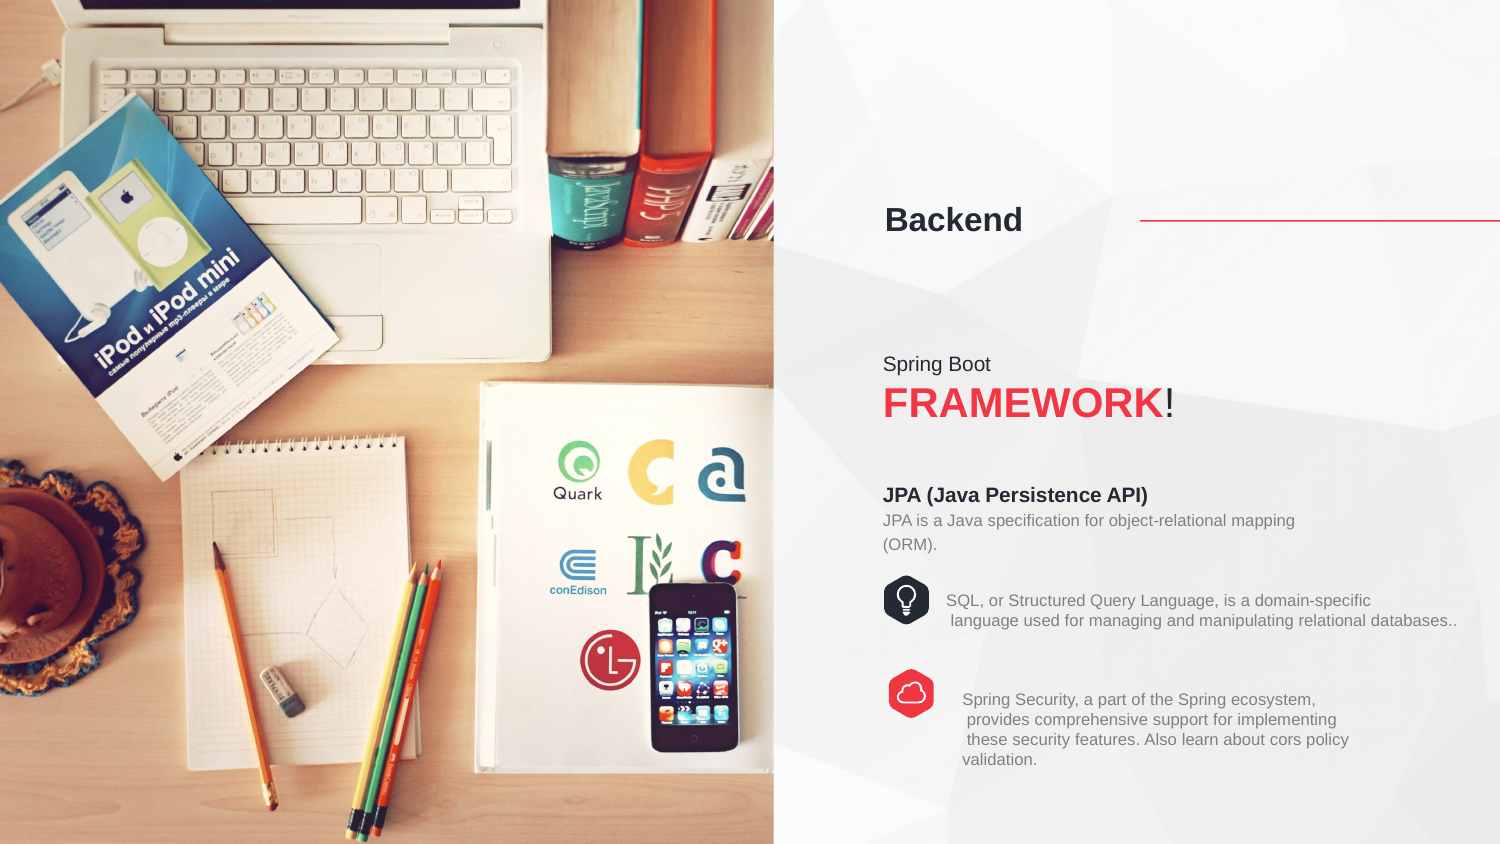

Backend

Spring Boot
FRAMEWORK!
JPA (Java Persistence API)
JPA is a Java specification for object-relational mapping (ORM).

SQL, or Structured Query Language, is a domain-specific
 language used for managing and manipulating relational databases..

Spring Security, a part of the Spring ecosystem,
 provides comprehensive support for implementing
 these security features. Also learn about cors policy
validation.